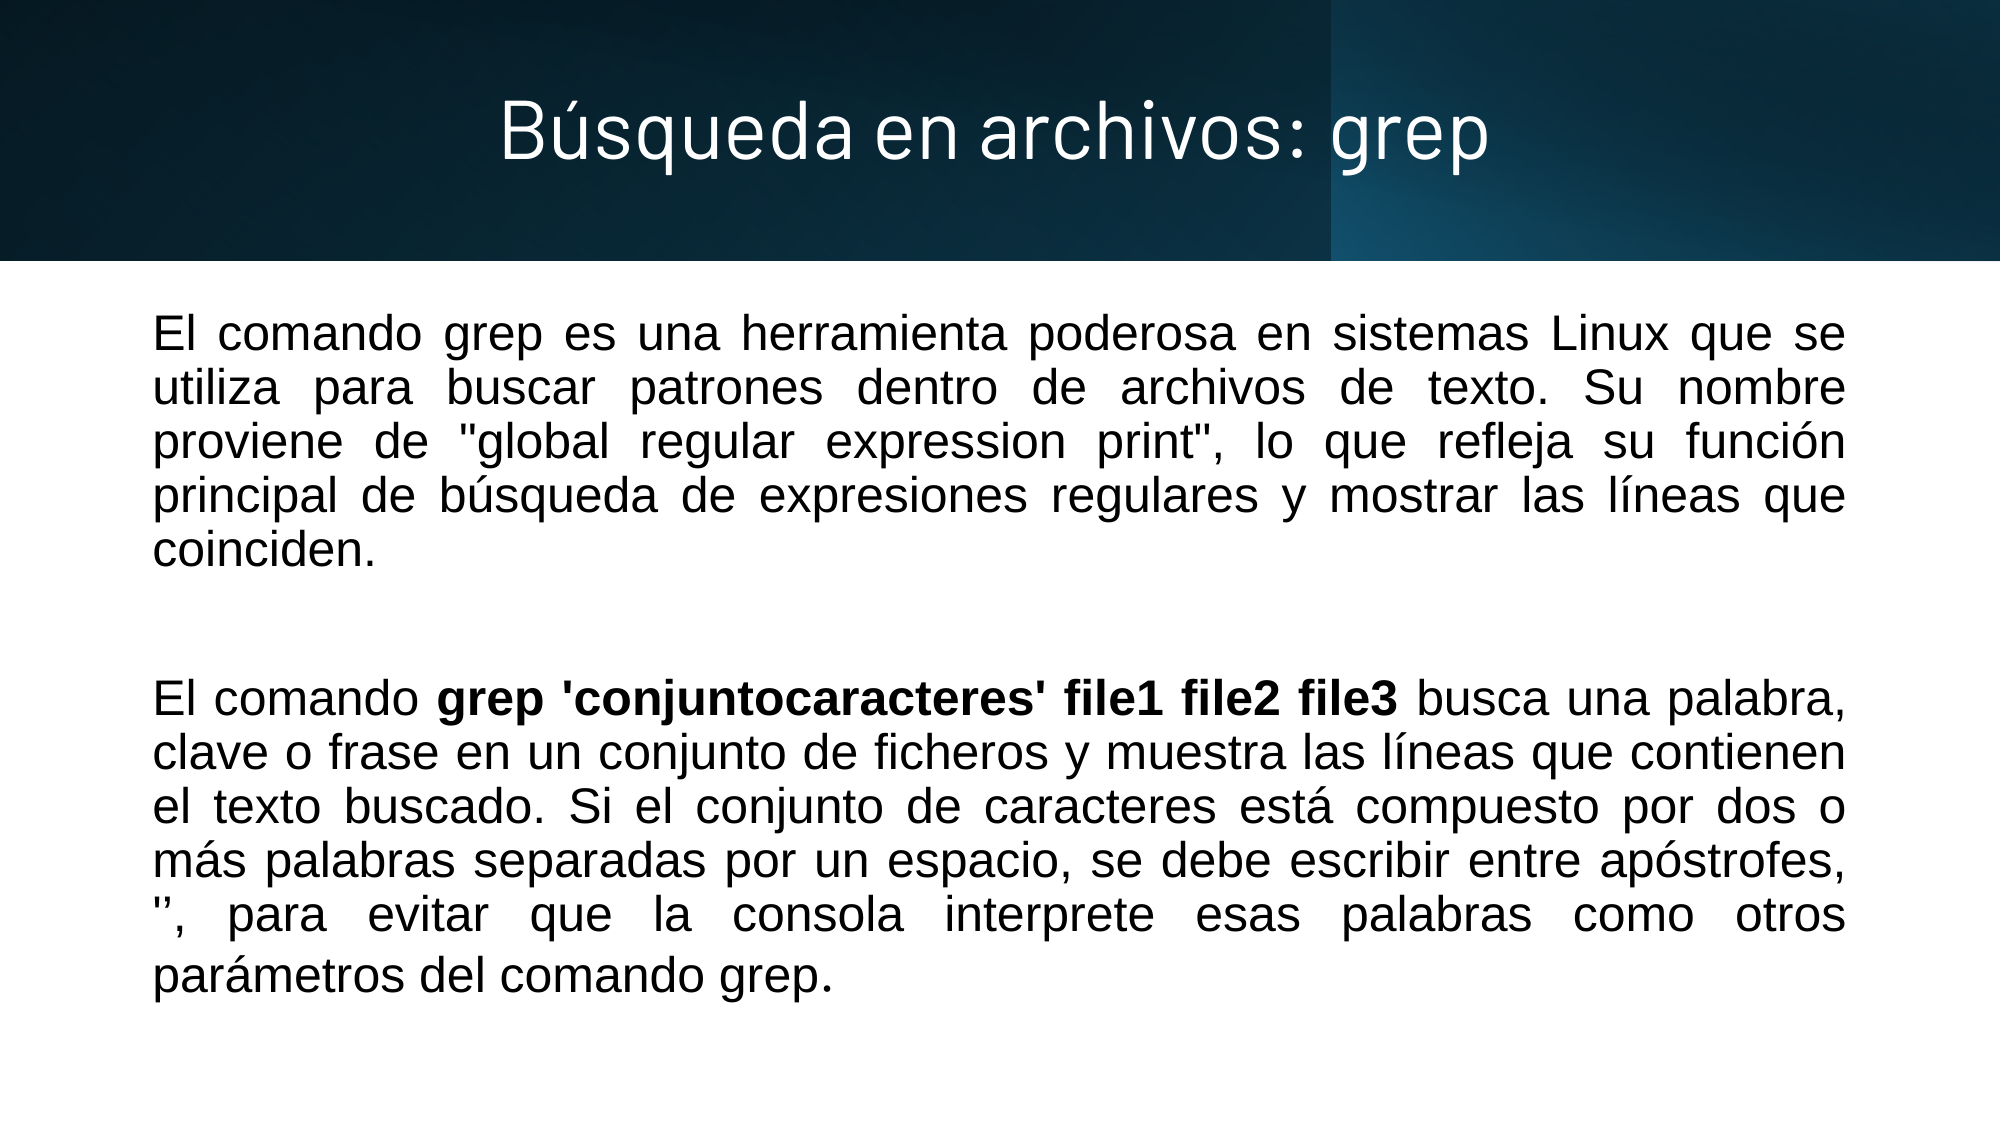

# Búsqueda en archivos: grep
El comando grep es una herramienta poderosa en sistemas Linux que se utiliza para buscar patrones dentro de archivos de texto. Su nombre proviene de "global regular expression print", lo que refleja su función principal de búsqueda de expresiones regulares y mostrar las líneas que coinciden.

El comando grep 'conjuntocaracteres' file1 file2 file3 busca una palabra, clave o frase en un conjunto de ficheros y muestra las líneas que contienen el texto buscado. Si el conjunto de caracteres está compuesto por dos o más palabras separadas por un espacio, se debe escribir entre apóstrofes, '’, para evitar que la consola interprete esas palabras como otros parámetros del comando grep.